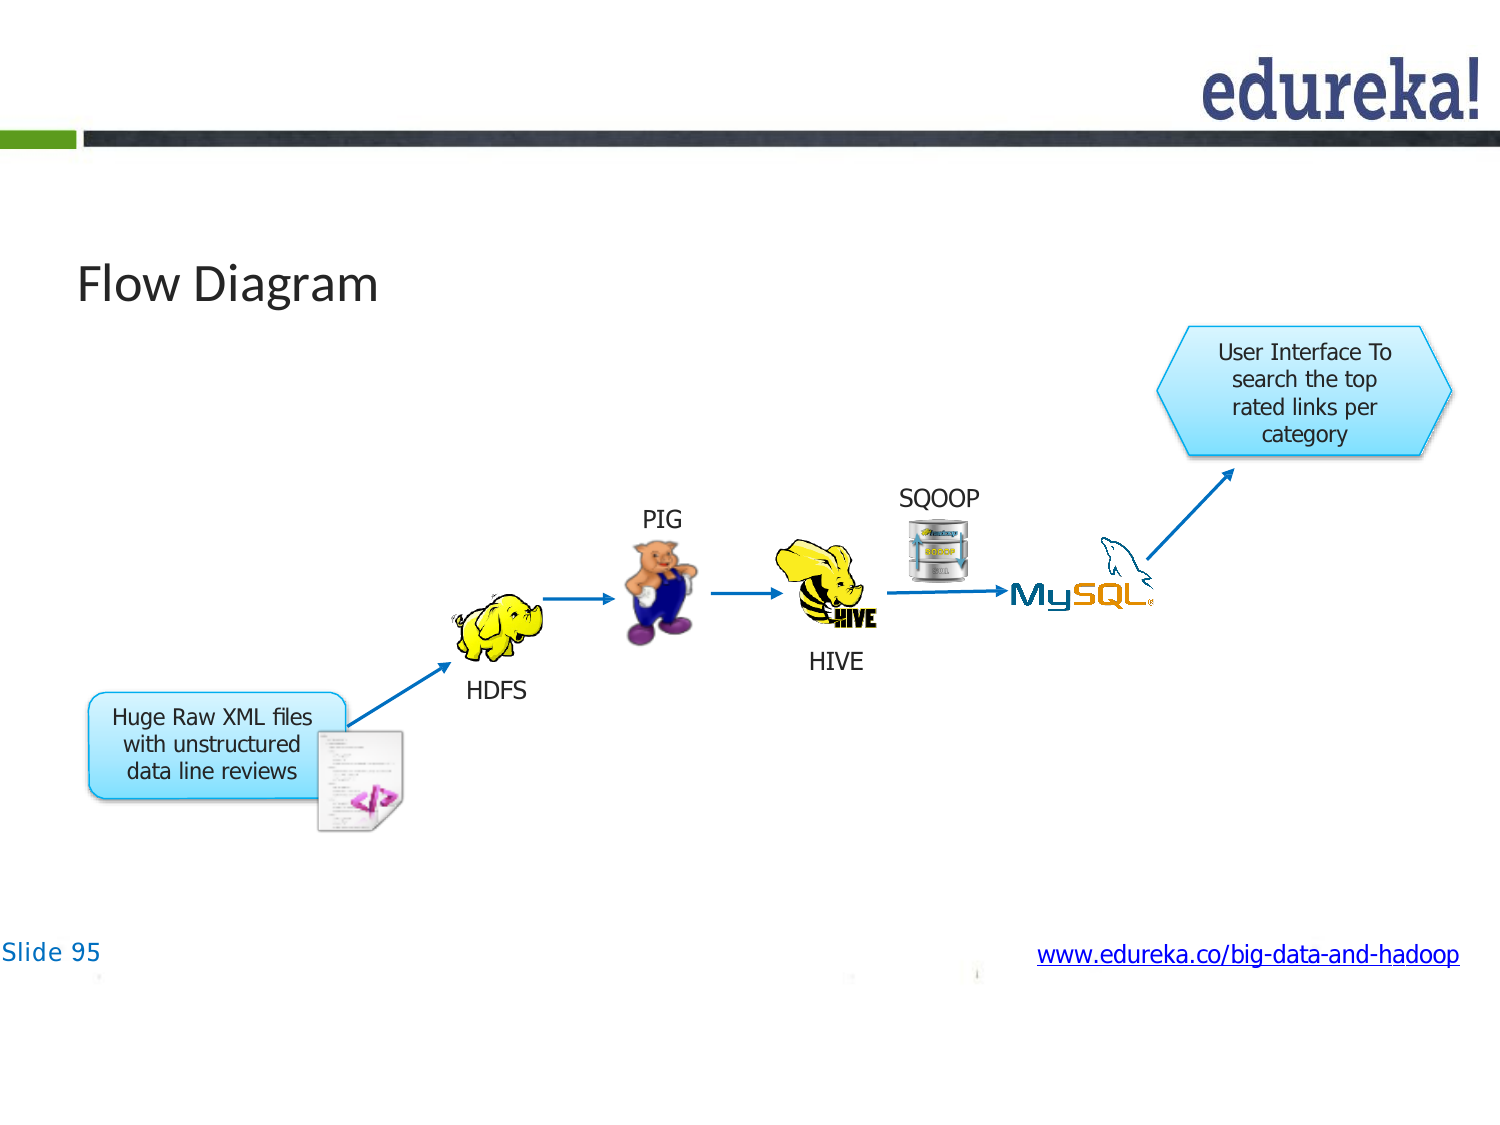

# Flow Diagram

User Interface To search the top rated links per category

SQOOP
PIG

HIVE
HDFS
Huge Raw XML files
with unstructured
data line reviews

Slide 95
www.edureka.co/big-data-and-hadoop